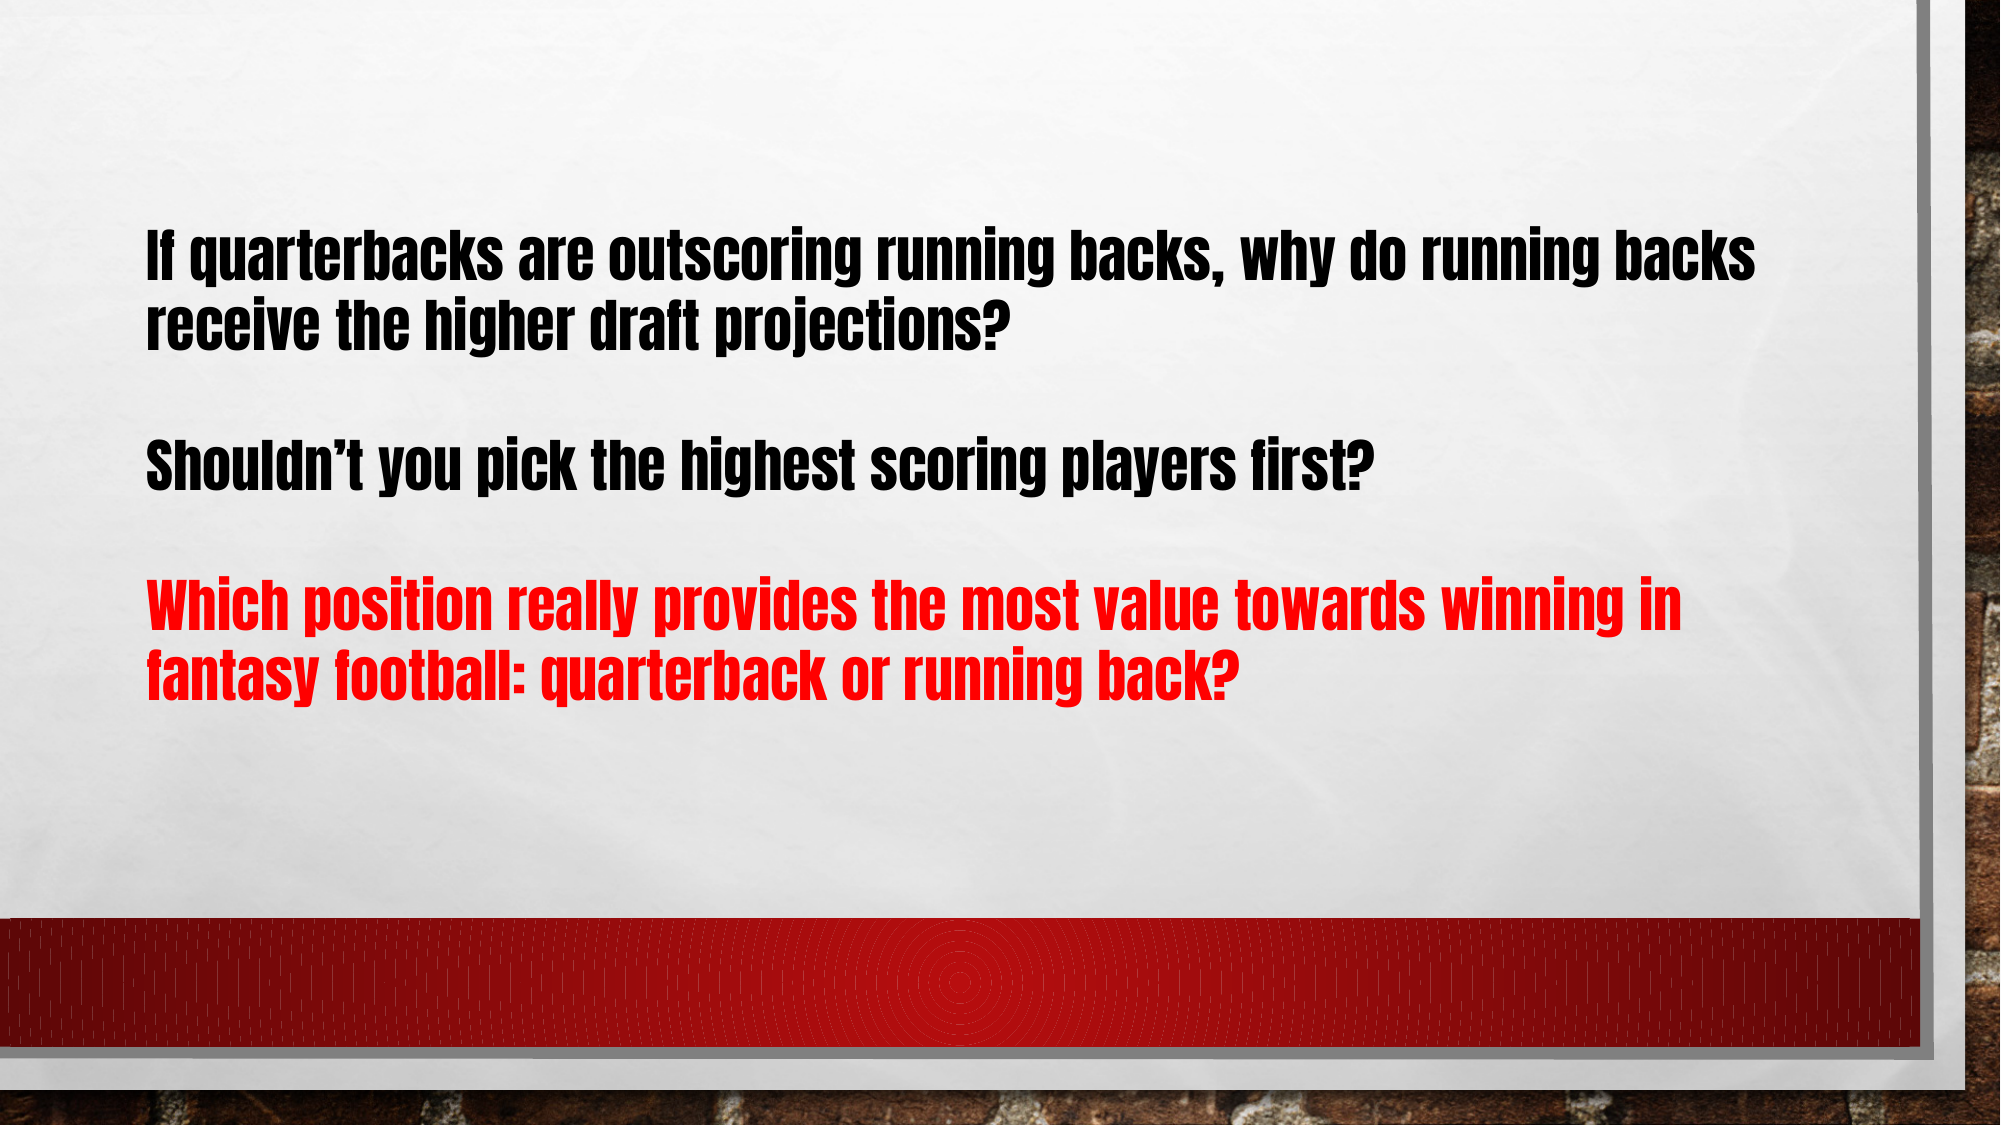

If quarterbacks are outscoring running backs, why do running backs receive the higher draft projections?

Shouldn’t you pick the highest scoring players first?

Which position really provides the most value towards winning in fantasy football: quarterback or running back?